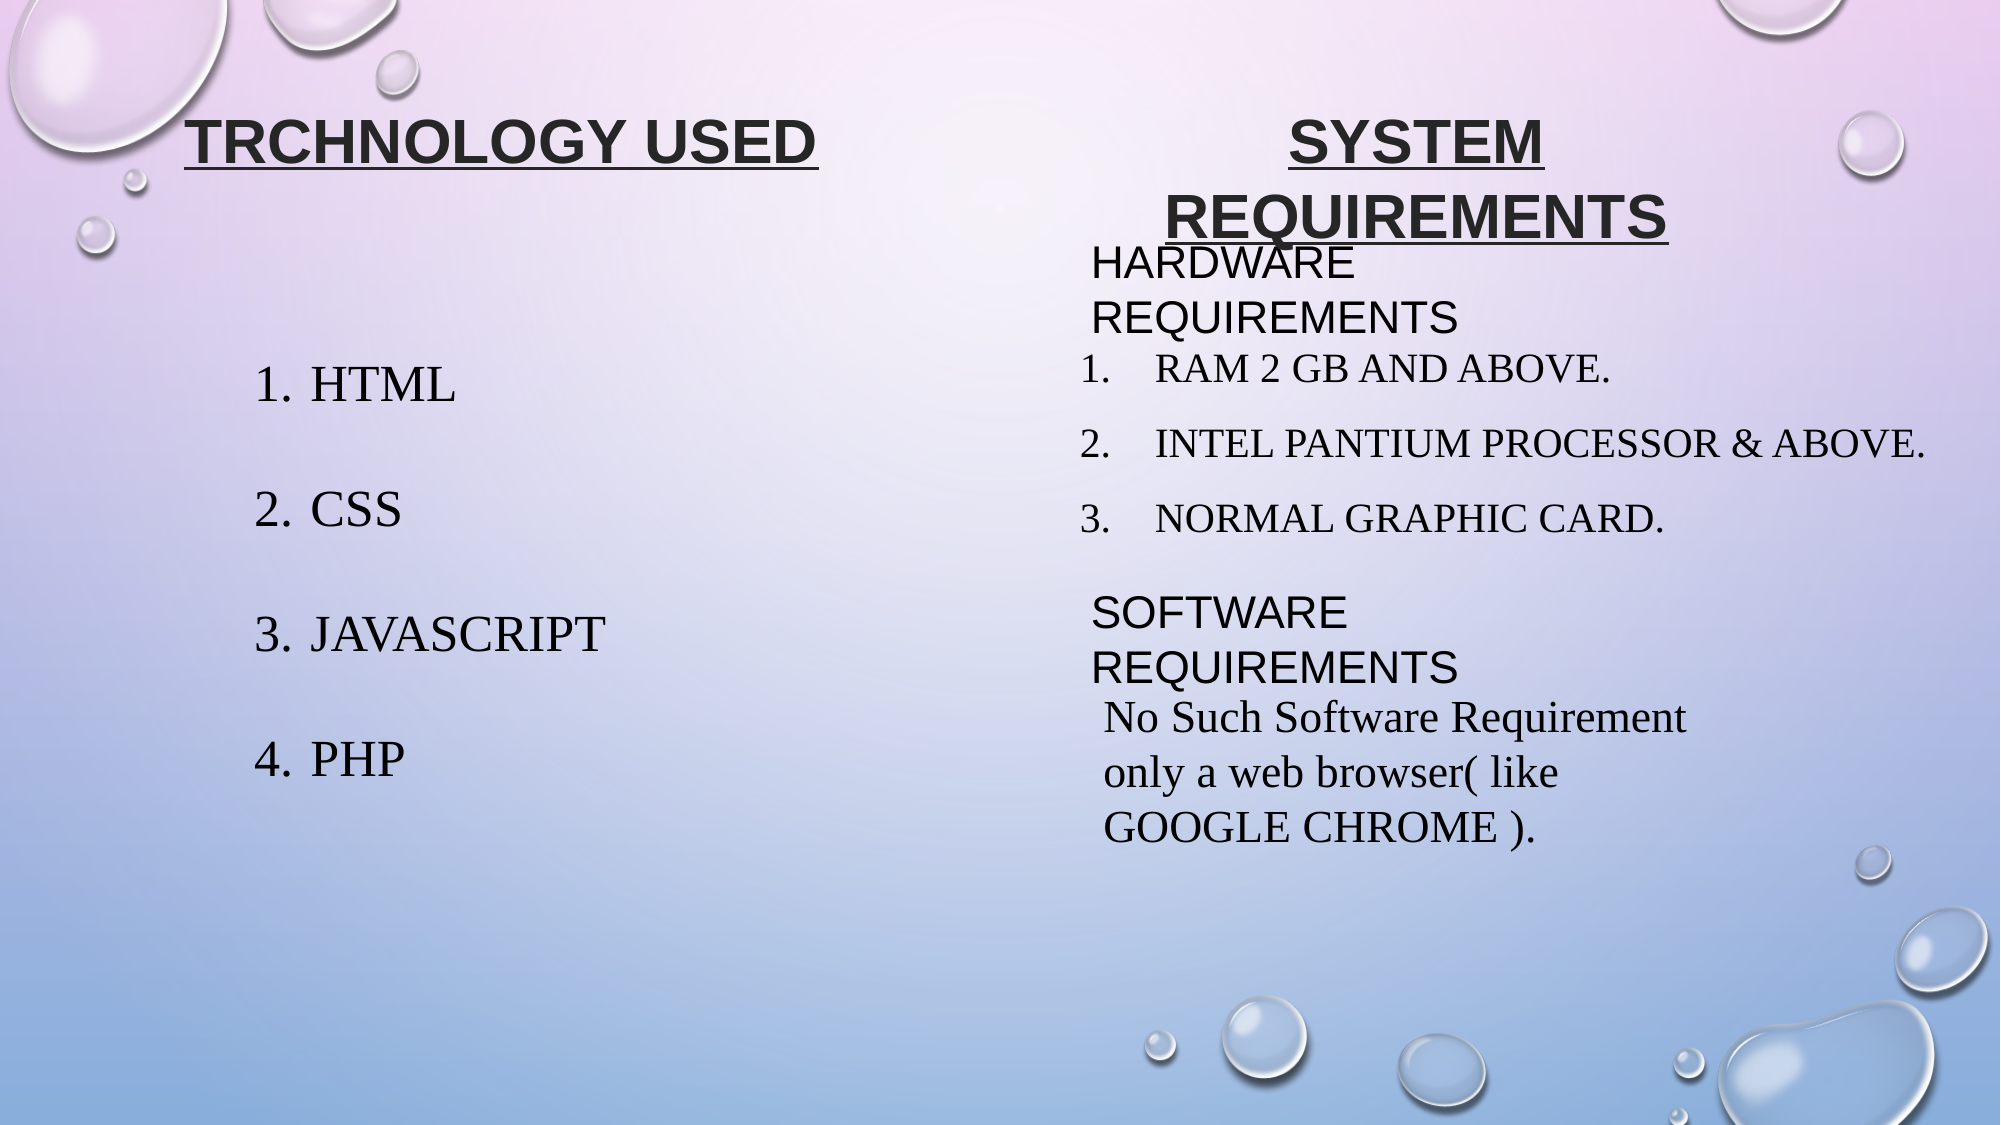

TRCHNOLOGY USED
SYSTEM REQUIREMENTS
HARDWARE REQUIREMENTS
HTML
CSS
JAVASCRIPT
PHP
RAM 2 GB AND ABOVE.
INTEL PANTIUM PROCESSOR & ABOVE.
NORMAL GRAPHIC CARD.
SOFTWARE REQUIREMENTS
No Such Software Requirement only a web browser( like GOOGLE CHROME ).